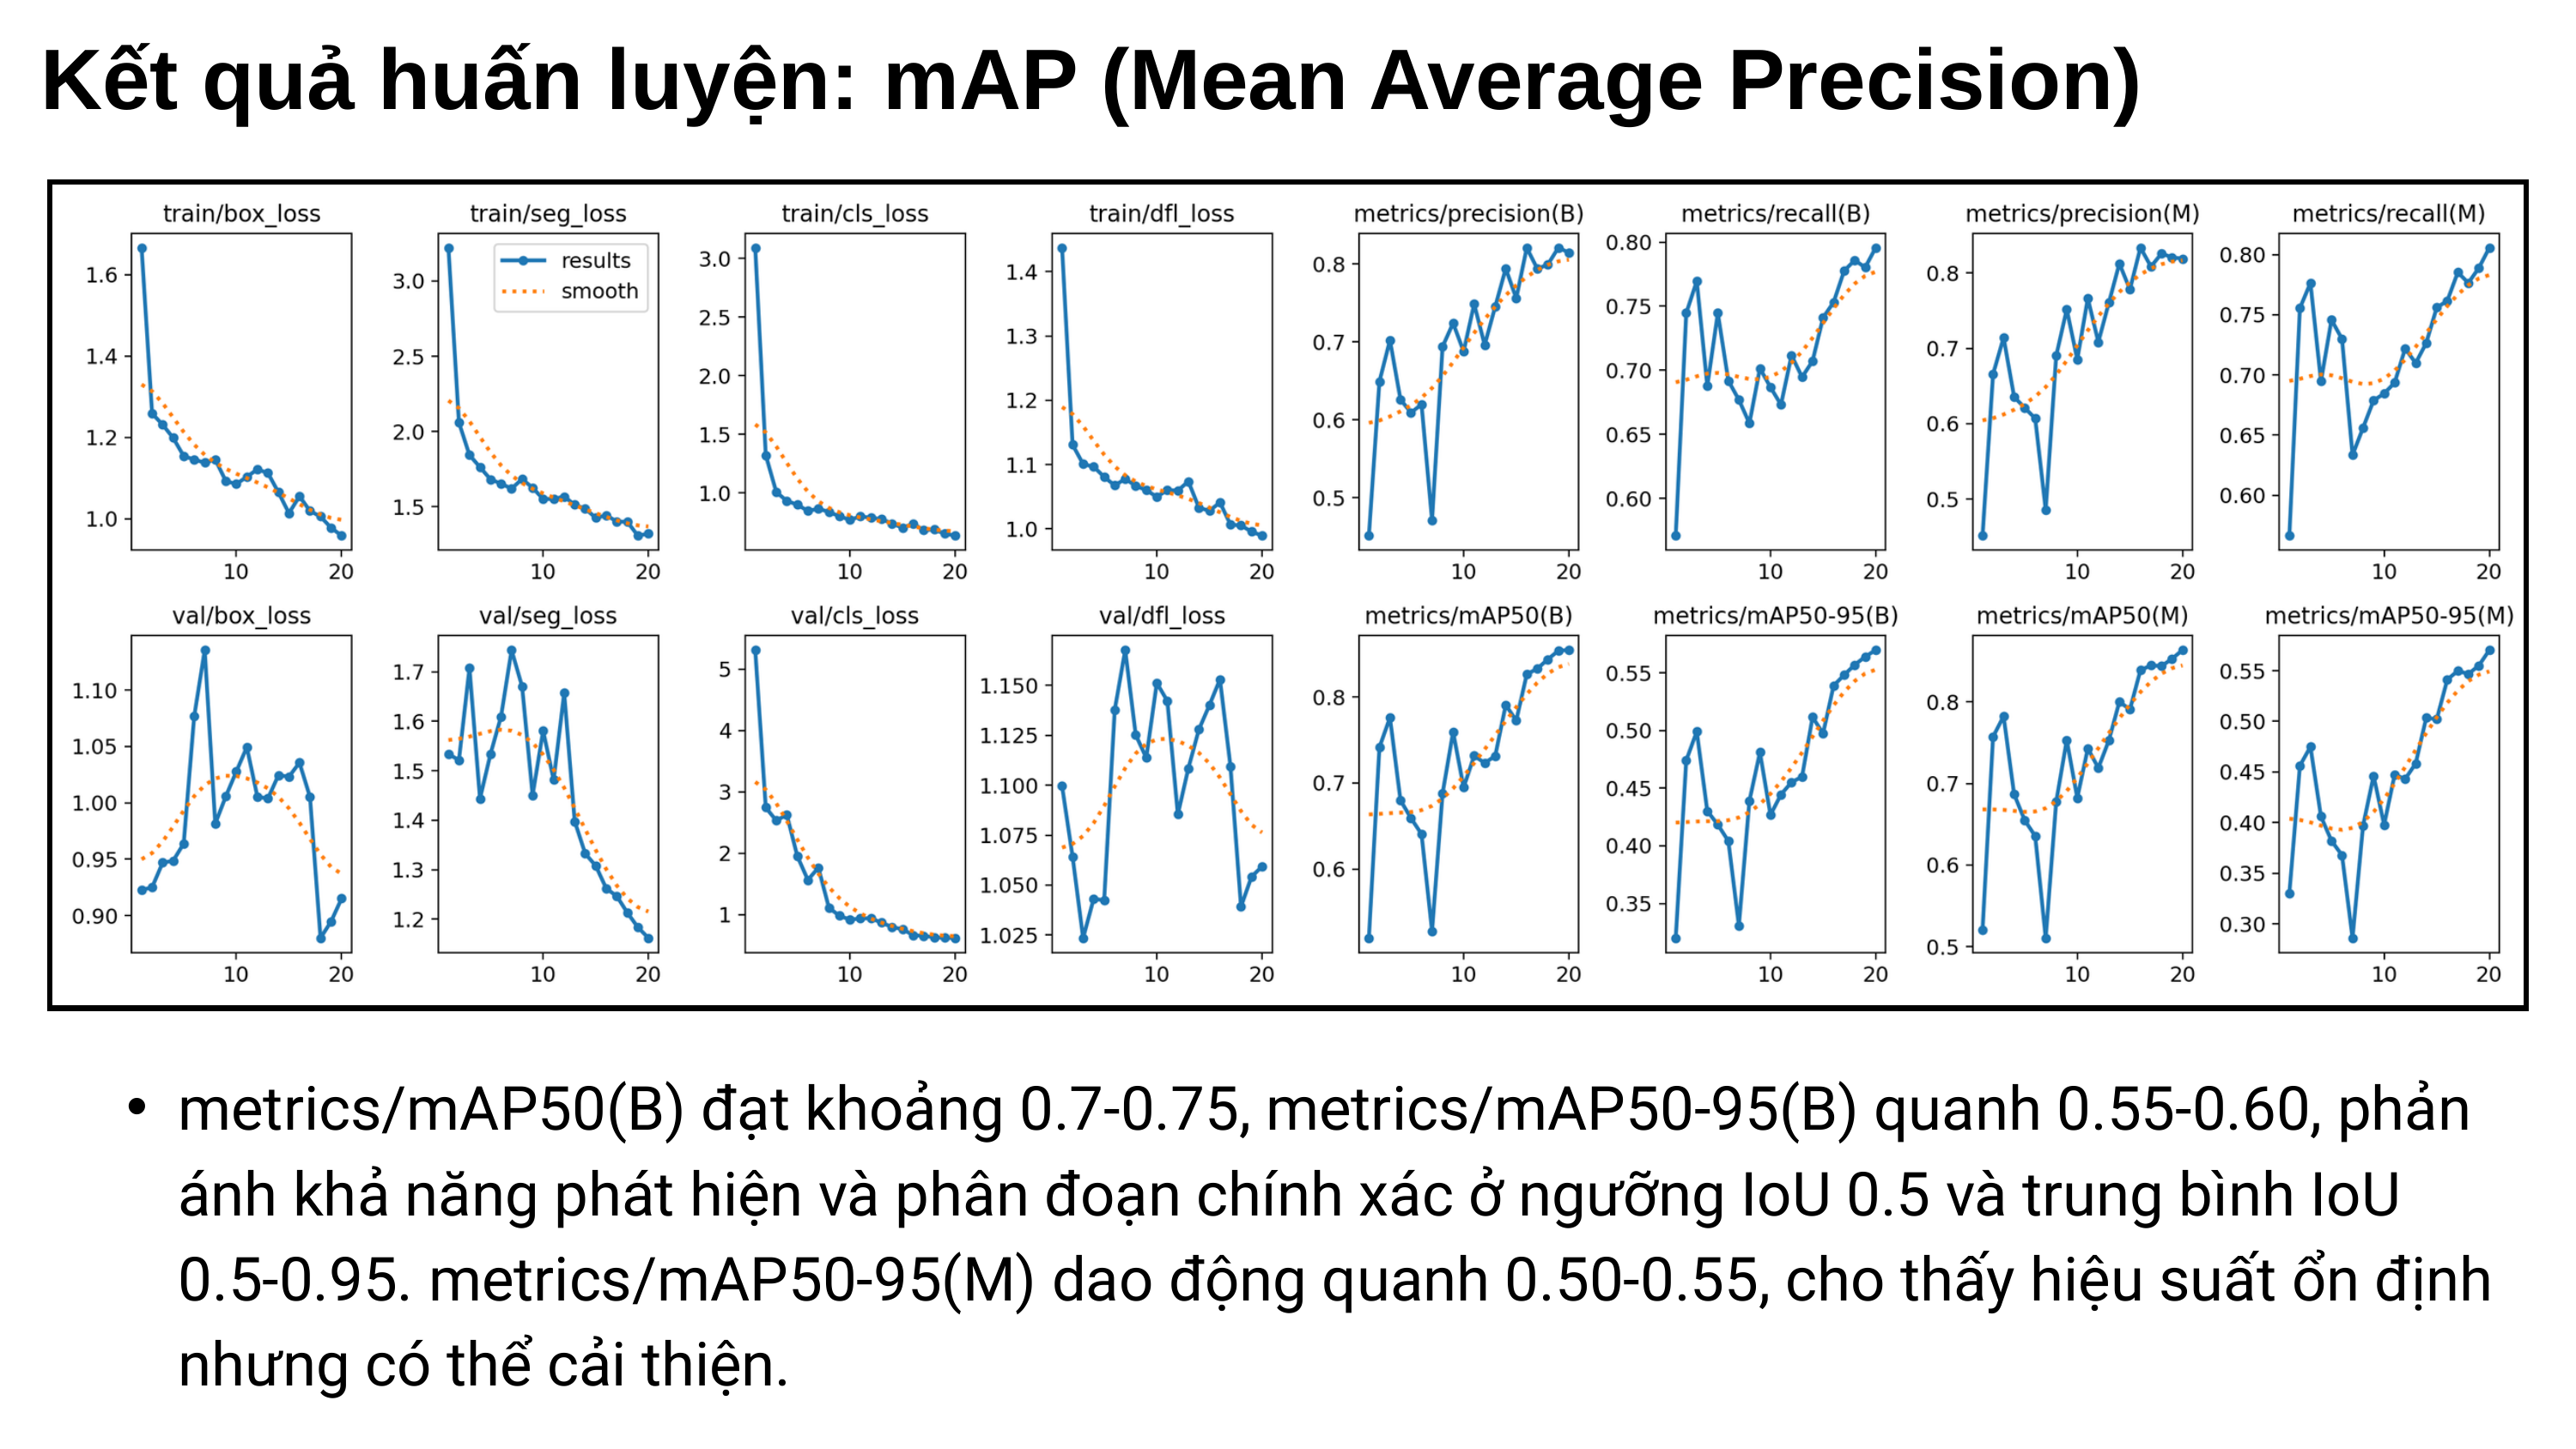

Kết quả huấn luyện: mAP (Mean Average Precision)

metrics/mAP50(B) đạt khoảng 0.7-0.75, metrics/mAP50-95(B) quanh 0.55-0.60, phản ánh khả năng phát hiện và phân đoạn chính xác ở ngưỡng IoU 0.5 và trung bình IoU 0.5-0.95. metrics/mAP50-95(M) dao động quanh 0.50-0.55, cho thấy hiệu suất ổn định nhưng có thể cải thiện.